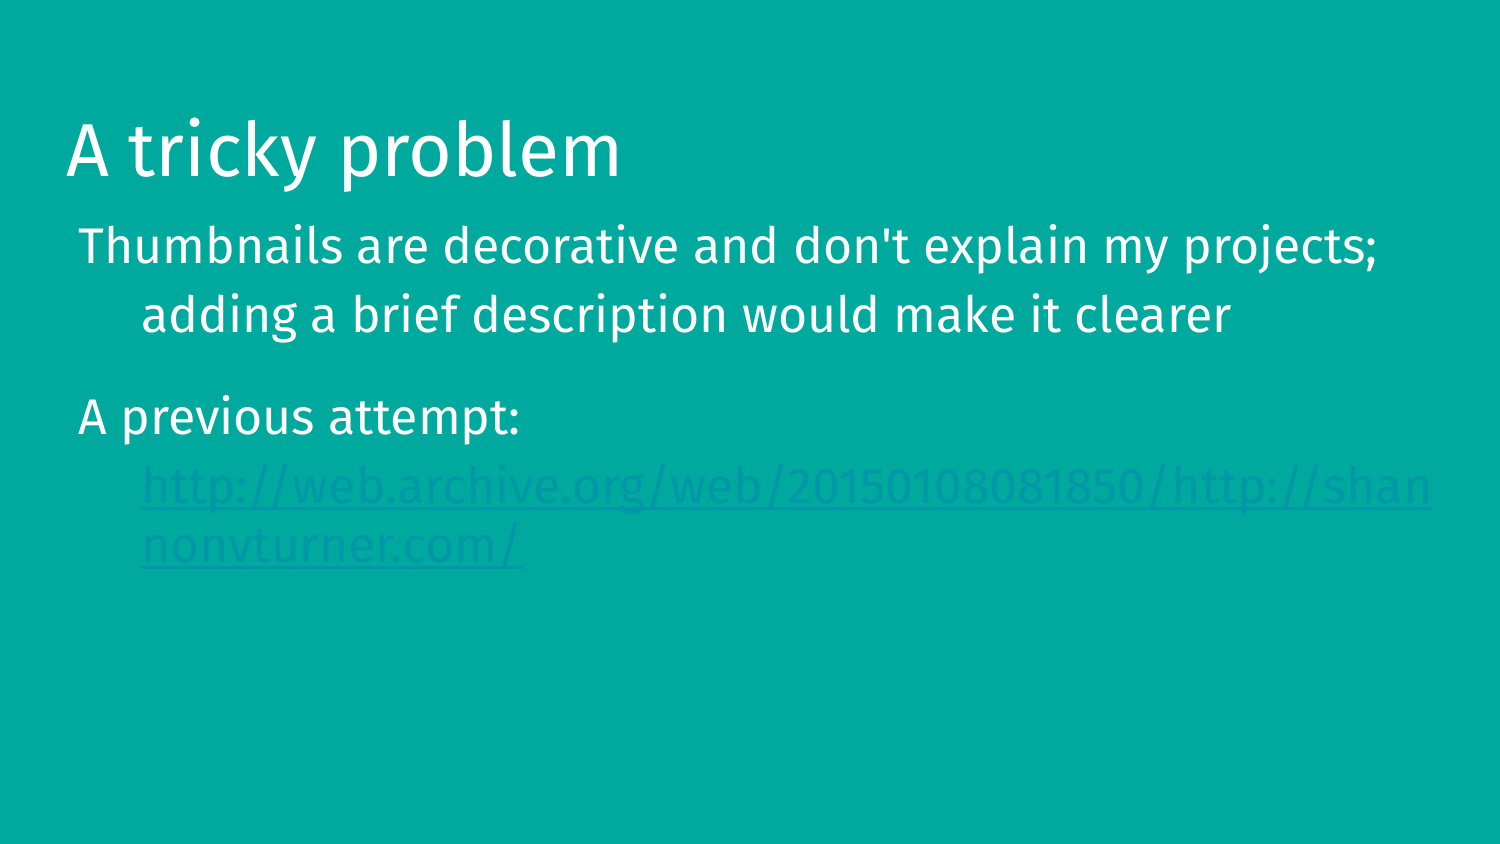

# A tricky problem
Thumbnails are decorative and don't explain my projects; adding a brief description would make it clearer
A previous attempt: http://web.archive.org/web/20150108081850/http://shannonvturner.com/